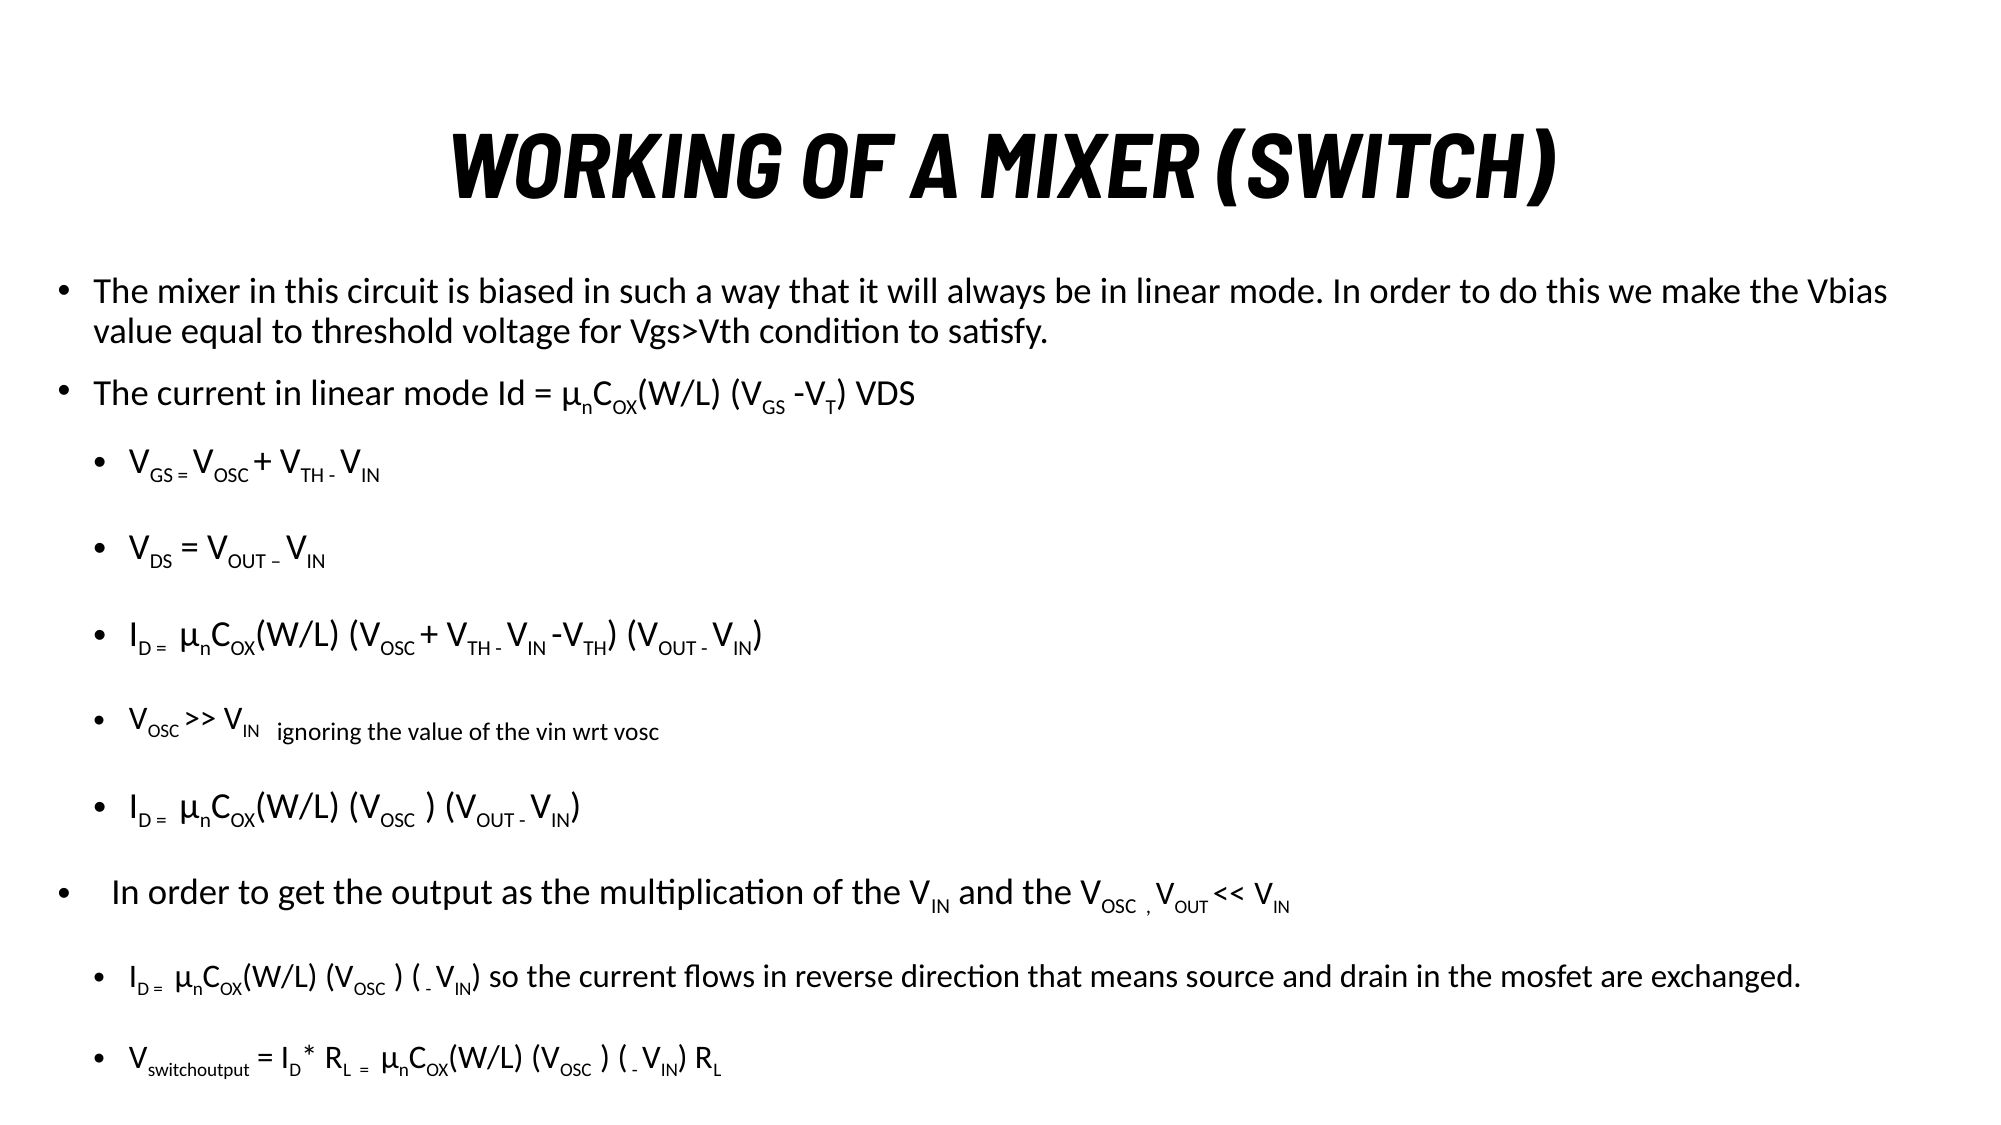

# WORKING OF A MIXER (SWITCH)
The mixer in this circuit is biased in such a way that it will always be in linear mode. In order to do this we make the Vbias value equal to threshold voltage for Vgs>Vth condition to satisfy.
The current in linear mode Id = µnCOX(W/L) (VGS -VT) VDS
VGS = VOSC + VTH - VIN
VDS = VOUT – VIN
ID =  µnCOX(W/L) (VOSC + VTH - VIN -VTH) (VOUT - VIN)
VOSC >> VIN    ignoring the value of the vin wrt vosc
ID =  µnCOX(W/L) (VOSC  ) (VOUT - VIN)
In order to get the output as the multiplication of the VIN and the VOSC  , VOUT <<  VIN
ID =  µnCOX(W/L) (VOSC  ) ( - VIN) so the current flows in reverse direction that means source and drain in the mosfet are exchanged.
Vswitchoutput = ID* RL  =  µnCOX(W/L) (VOSC  ) ( - VIN) RL